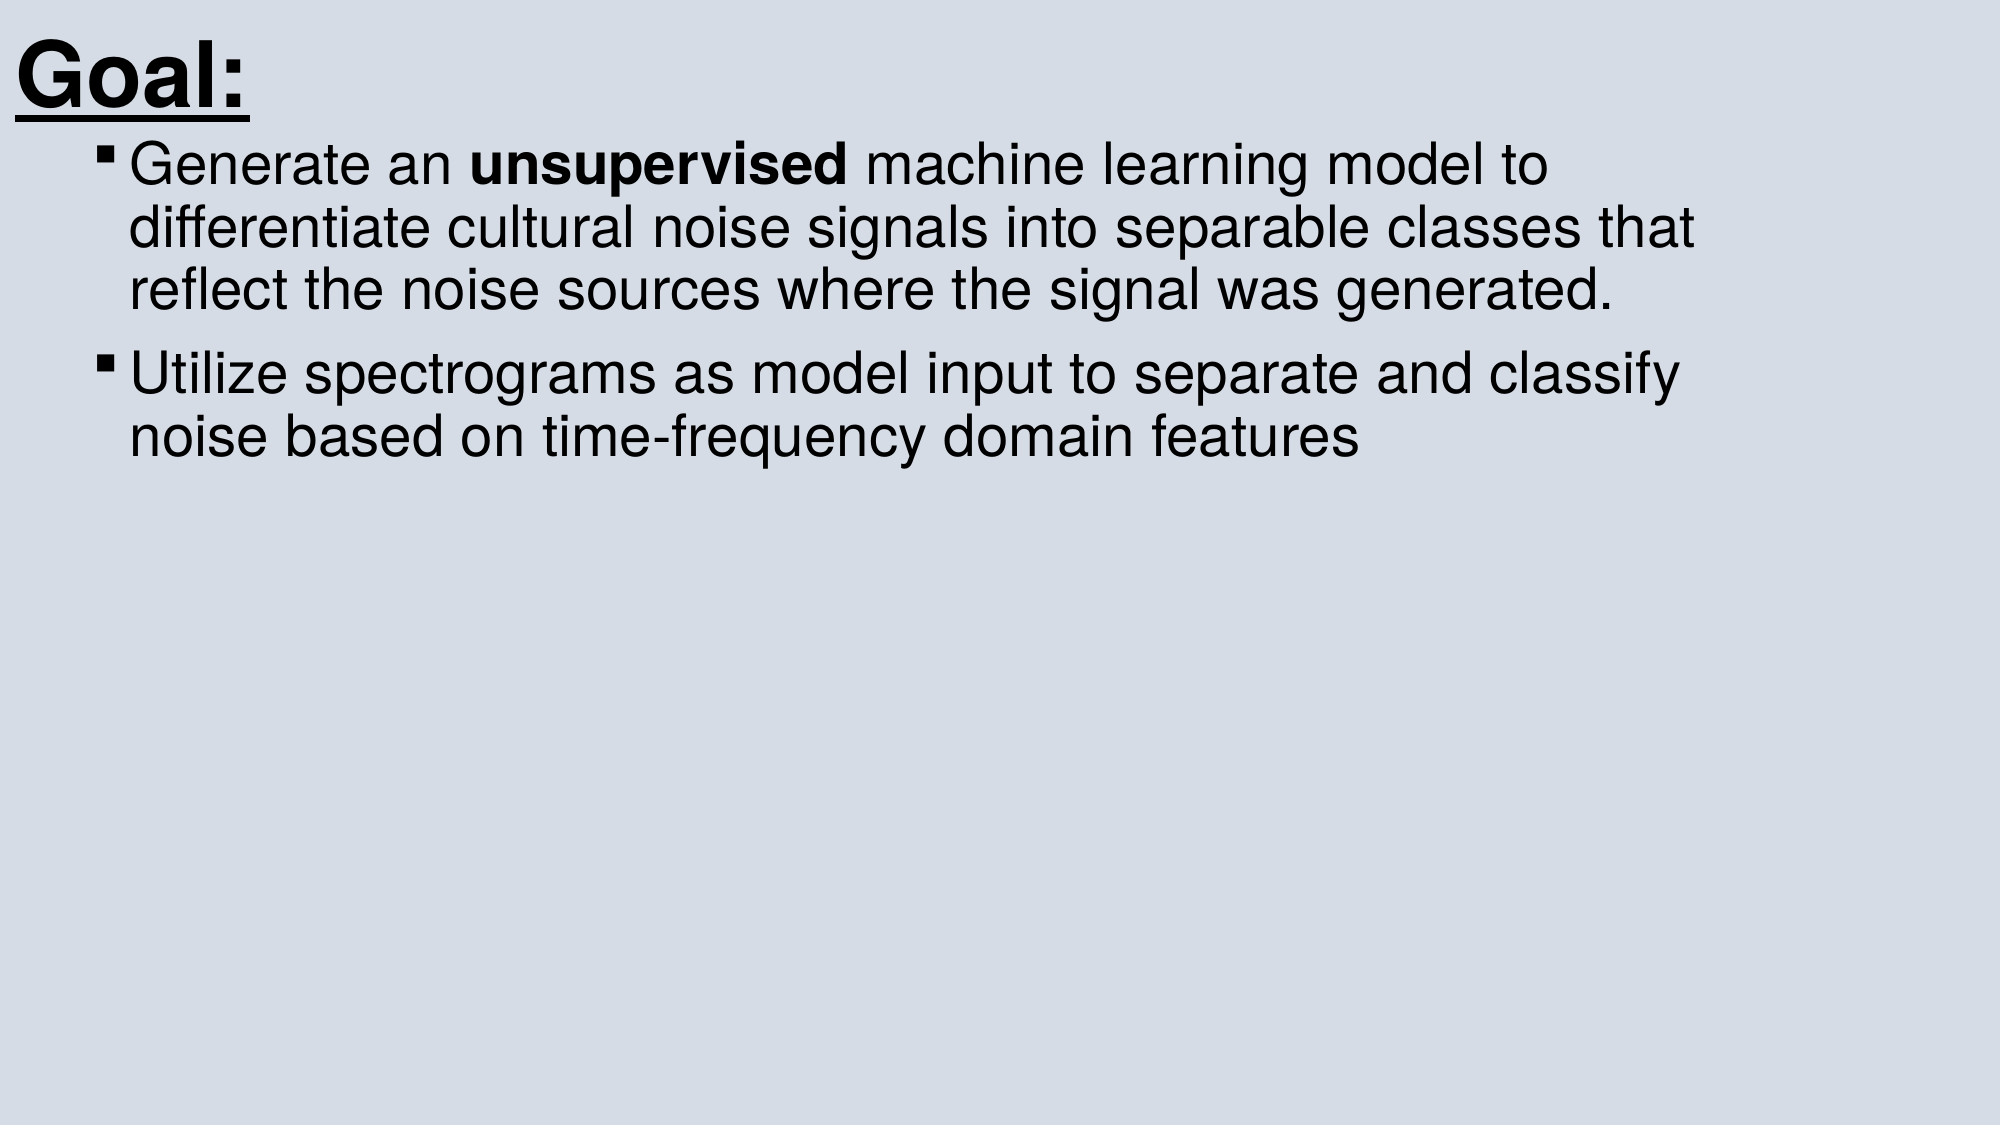

Goal:
Generate an unsupervised machine learning model to differentiate cultural noise signals into separable classes that reflect the noise sources where the signal was generated.
Utilize spectrograms as model input to separate and classify noise based on time-frequency domain features